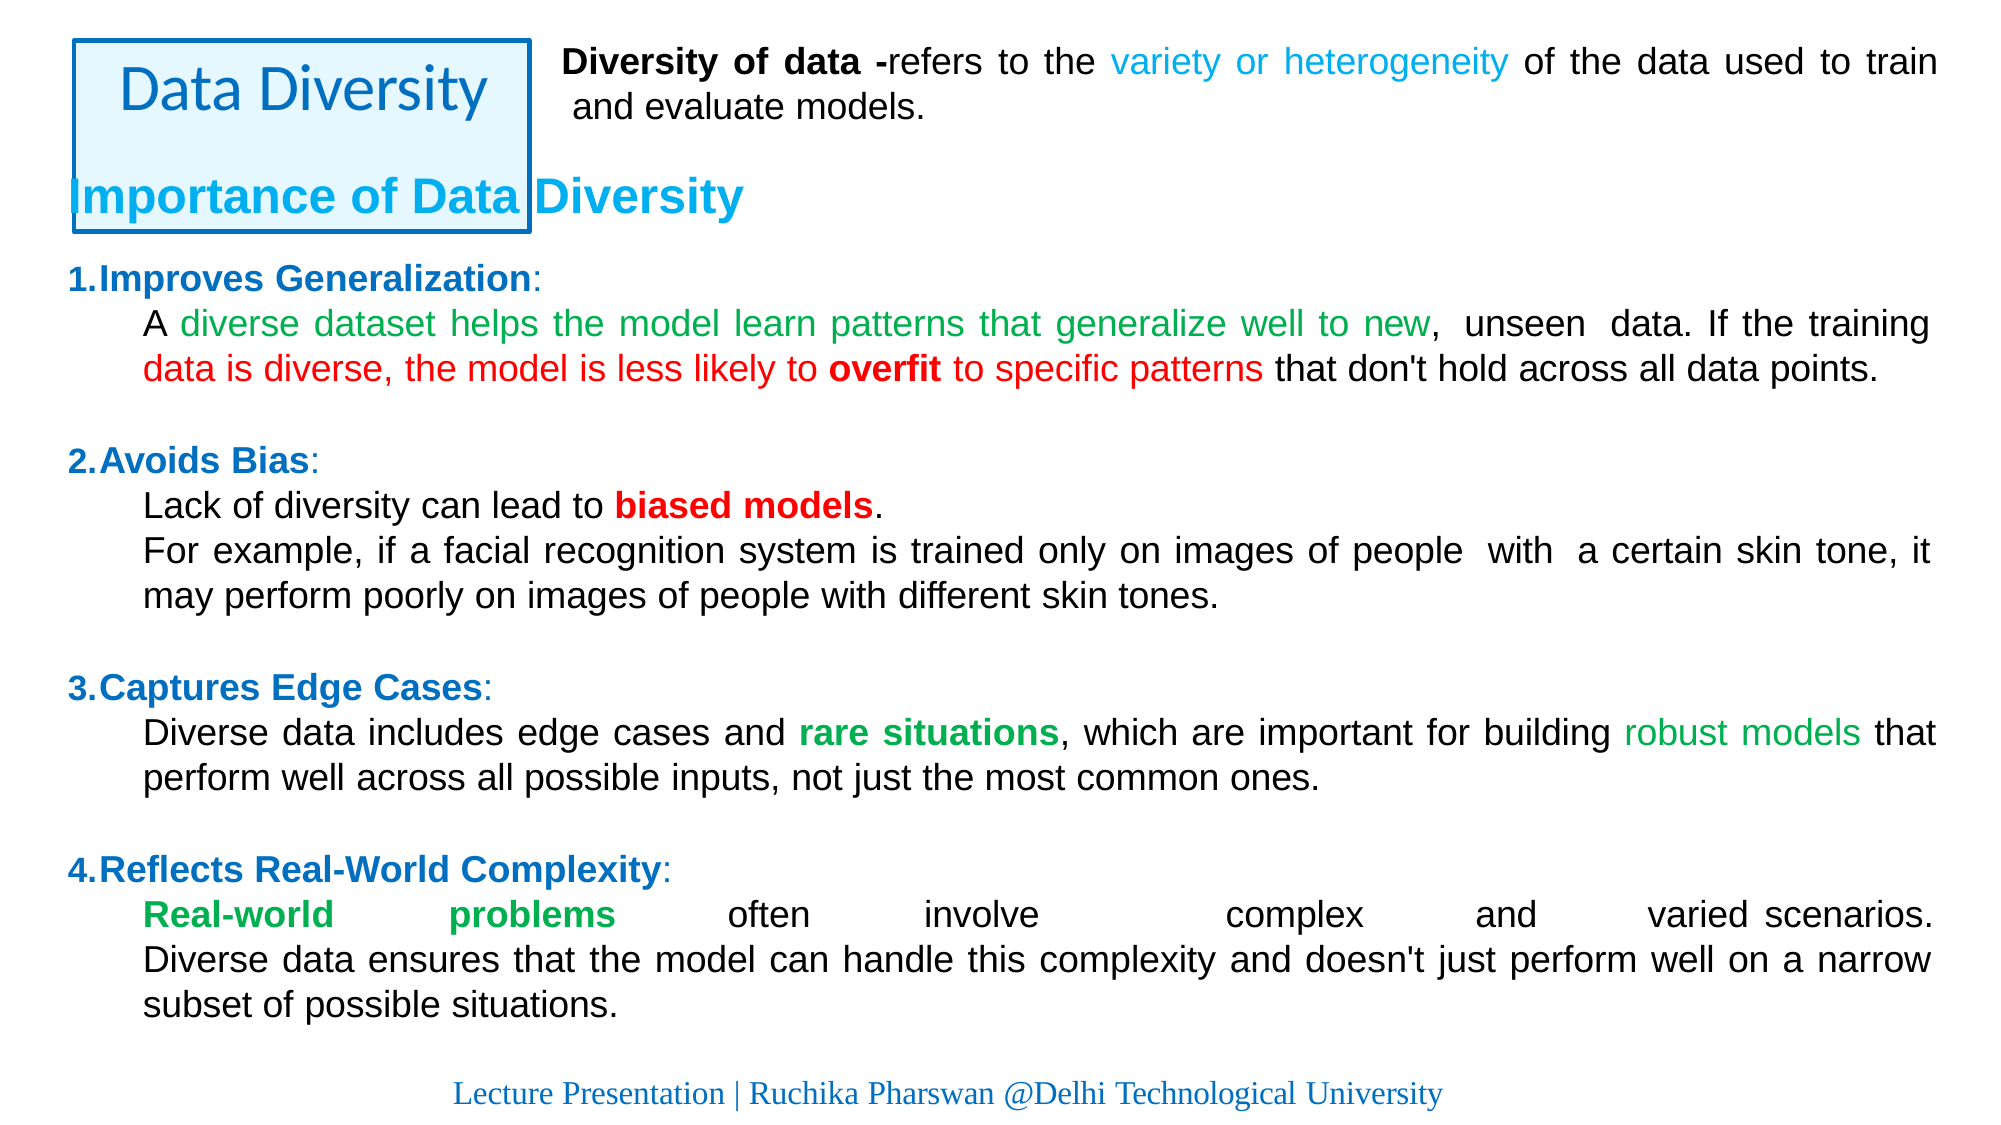

Diversity of data -refers to the variety or heterogeneity of the data used to train  and evaluate models.
# Data Diversity
Importance of Data Diversity
Improves Generalization:
A diverse dataset helps the model learn patterns that generalize well to new, unseen data. If the training  data is diverse, the model is less likely to overfit to specific patterns that don't hold across all data points.

Avoids Bias:
Lack of diversity can lead to biased models.
For example, if a facial recognition system is trained only on images of people with a certain skin tone, it  may perform poorly on images of people with different skin tones.

Captures Edge Cases:
Diverse data includes edge cases and rare situations, which are important for building robust models that
perform well across all possible inputs, not just the most common ones.

Reflects Real-World Complexity:
Real-world          problems     often          involve	complex     and	varied scenarios.  Diverse data ensures that the model can handle this complexity and doesn't just perform well on a narrow  subset of possible situations.
Lecture Presentation | Ruchika Pharswan @Delhi Technological University